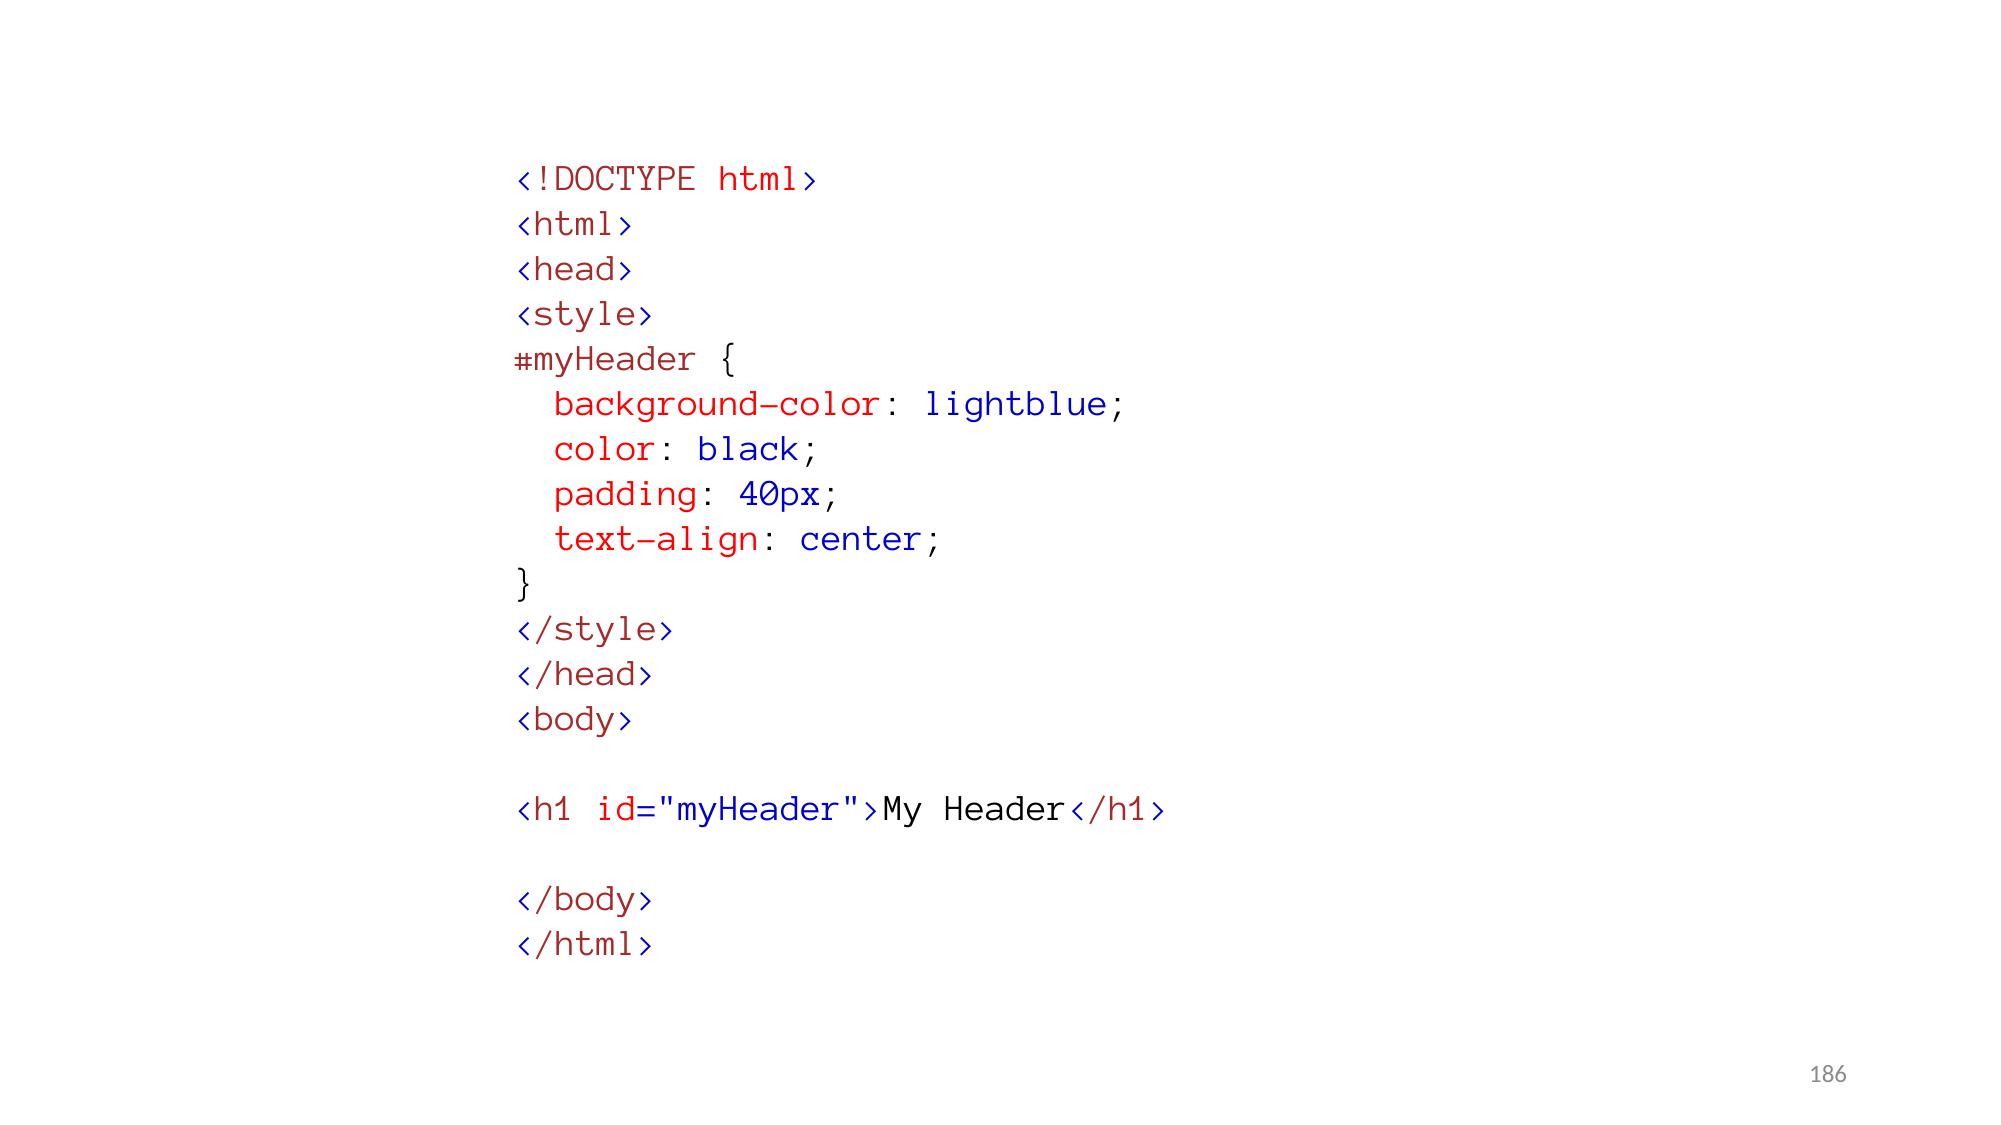

#
<!DOCTYPE html>
<html>
<head>
<style>
#myHeader {
  background-color: lightblue;
  color: black;
  padding: 40px;
  text-align: center;
}
</style>
</head>
<body>
<h1 id="myHeader">My Header</h1>
</body>
</html>

186